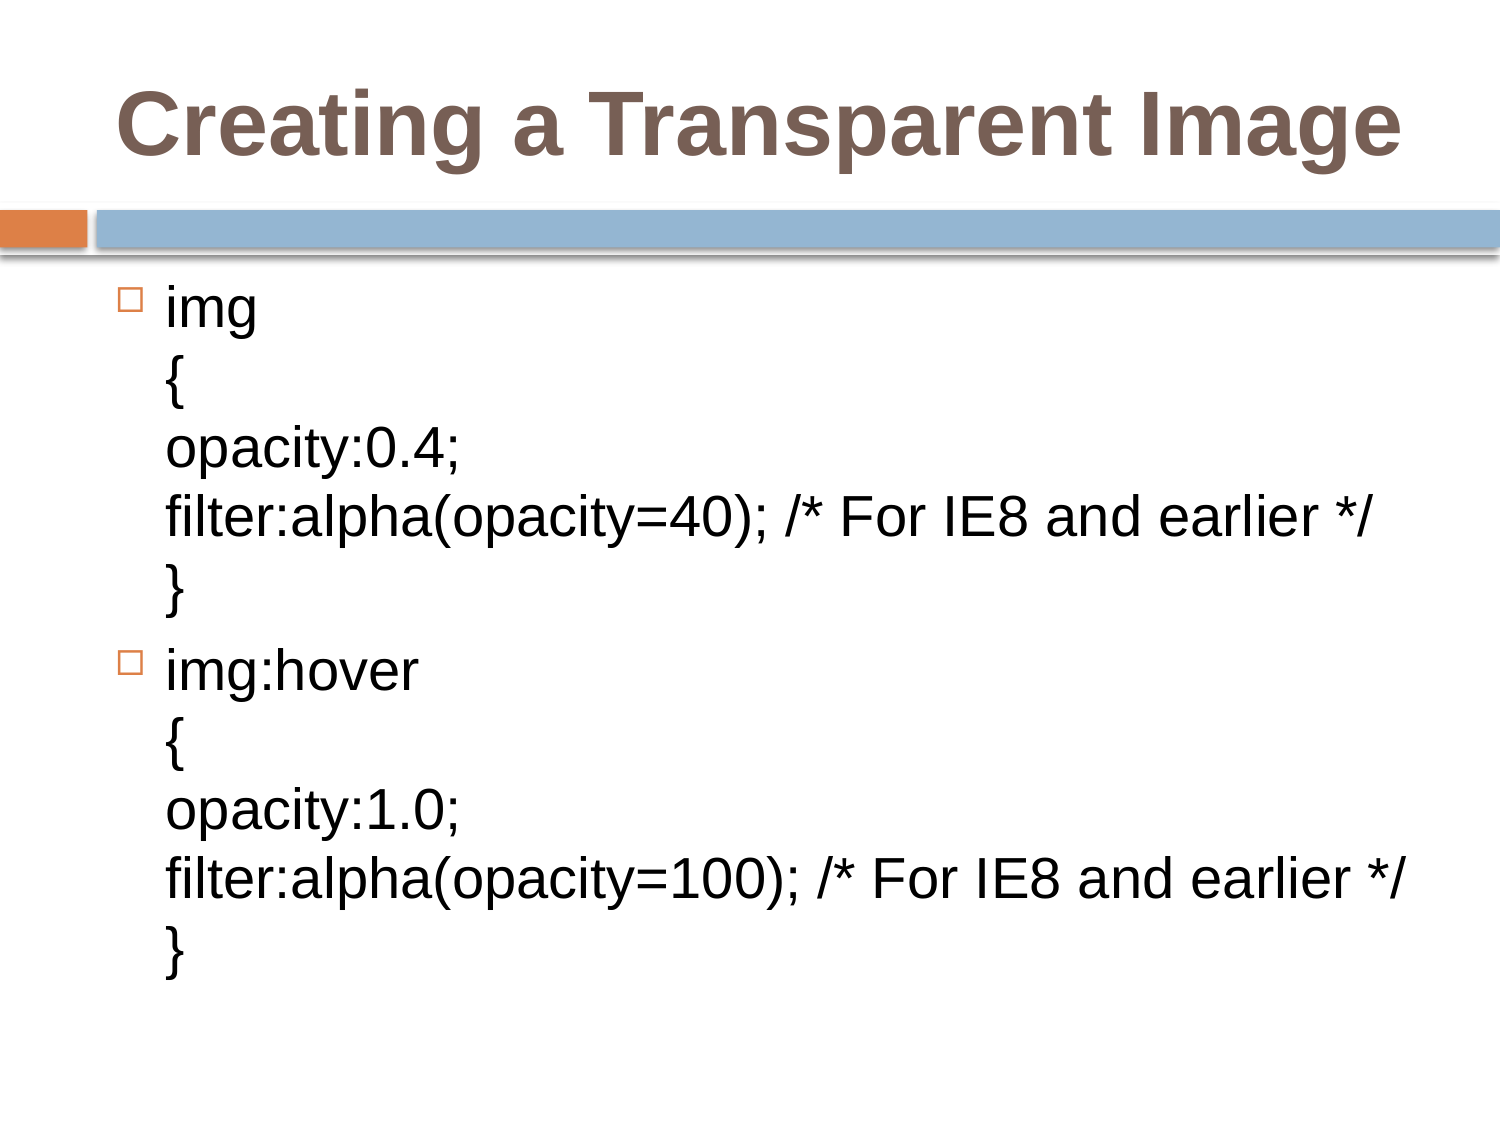

# Creating a Transparent Image
img
{
opacity:0.4;
filter:alpha(opacity=40); /* For IE8 and earlier */
}
img:hover
{
opacity:1.0;
filter:alpha(opacity=100); /* For IE8 and earlier */
}